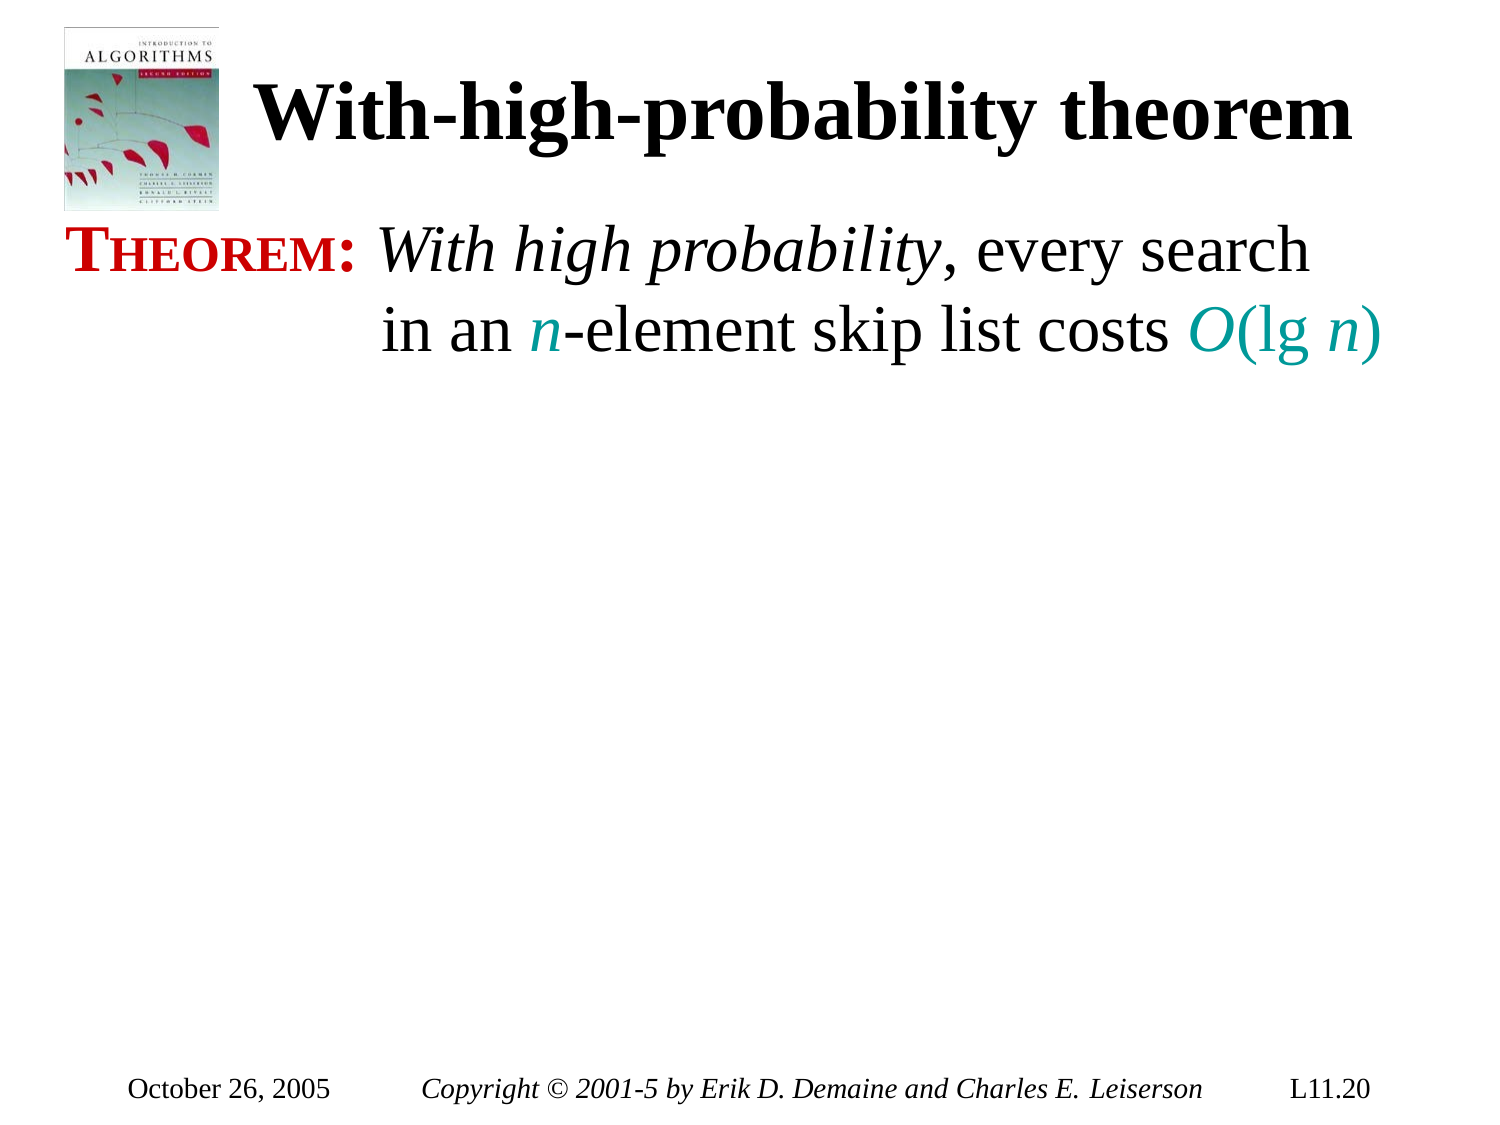

With-high-probability theorem
THEOREM: With high probability, every search  in an n-element skip list costs O(lg n)
October 26, 2005
Copyright © 2001-5 by Erik D. Demaine and Charles E. Leiserson
L11.20